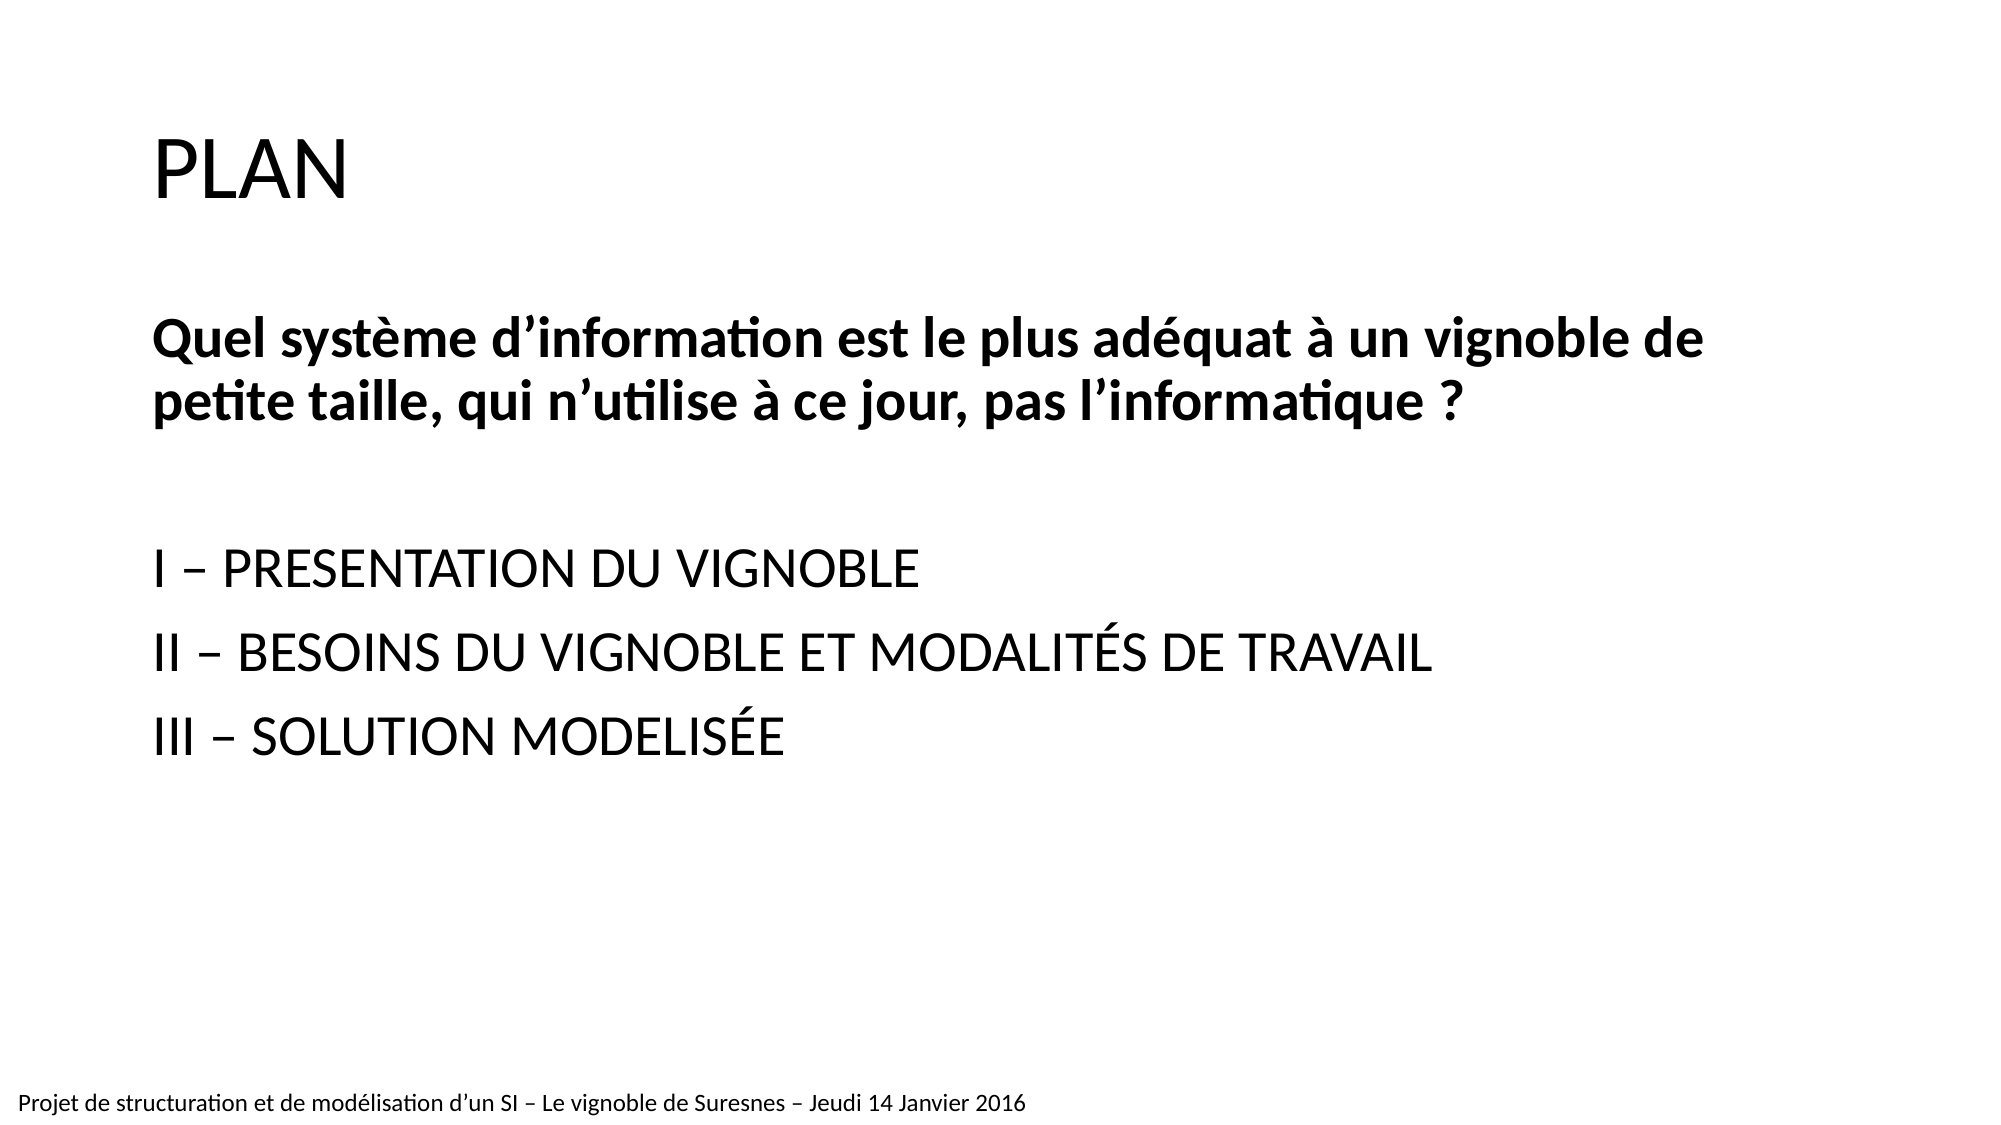

# PLAN
Quel système d’information est le plus adéquat à un vignoble de petite taille, qui n’utilise à ce jour, pas l’informatique ?

I – PRESENTATION DU VIGNOBLE
II – BESOINS DU VIGNOBLE ET MODALITÉS DE TRAVAIL
III – SOLUTION MODELISÉE
Projet de structuration et de modélisation d’un SI – Le vignoble de Suresnes – Jeudi 14 Janvier 2016